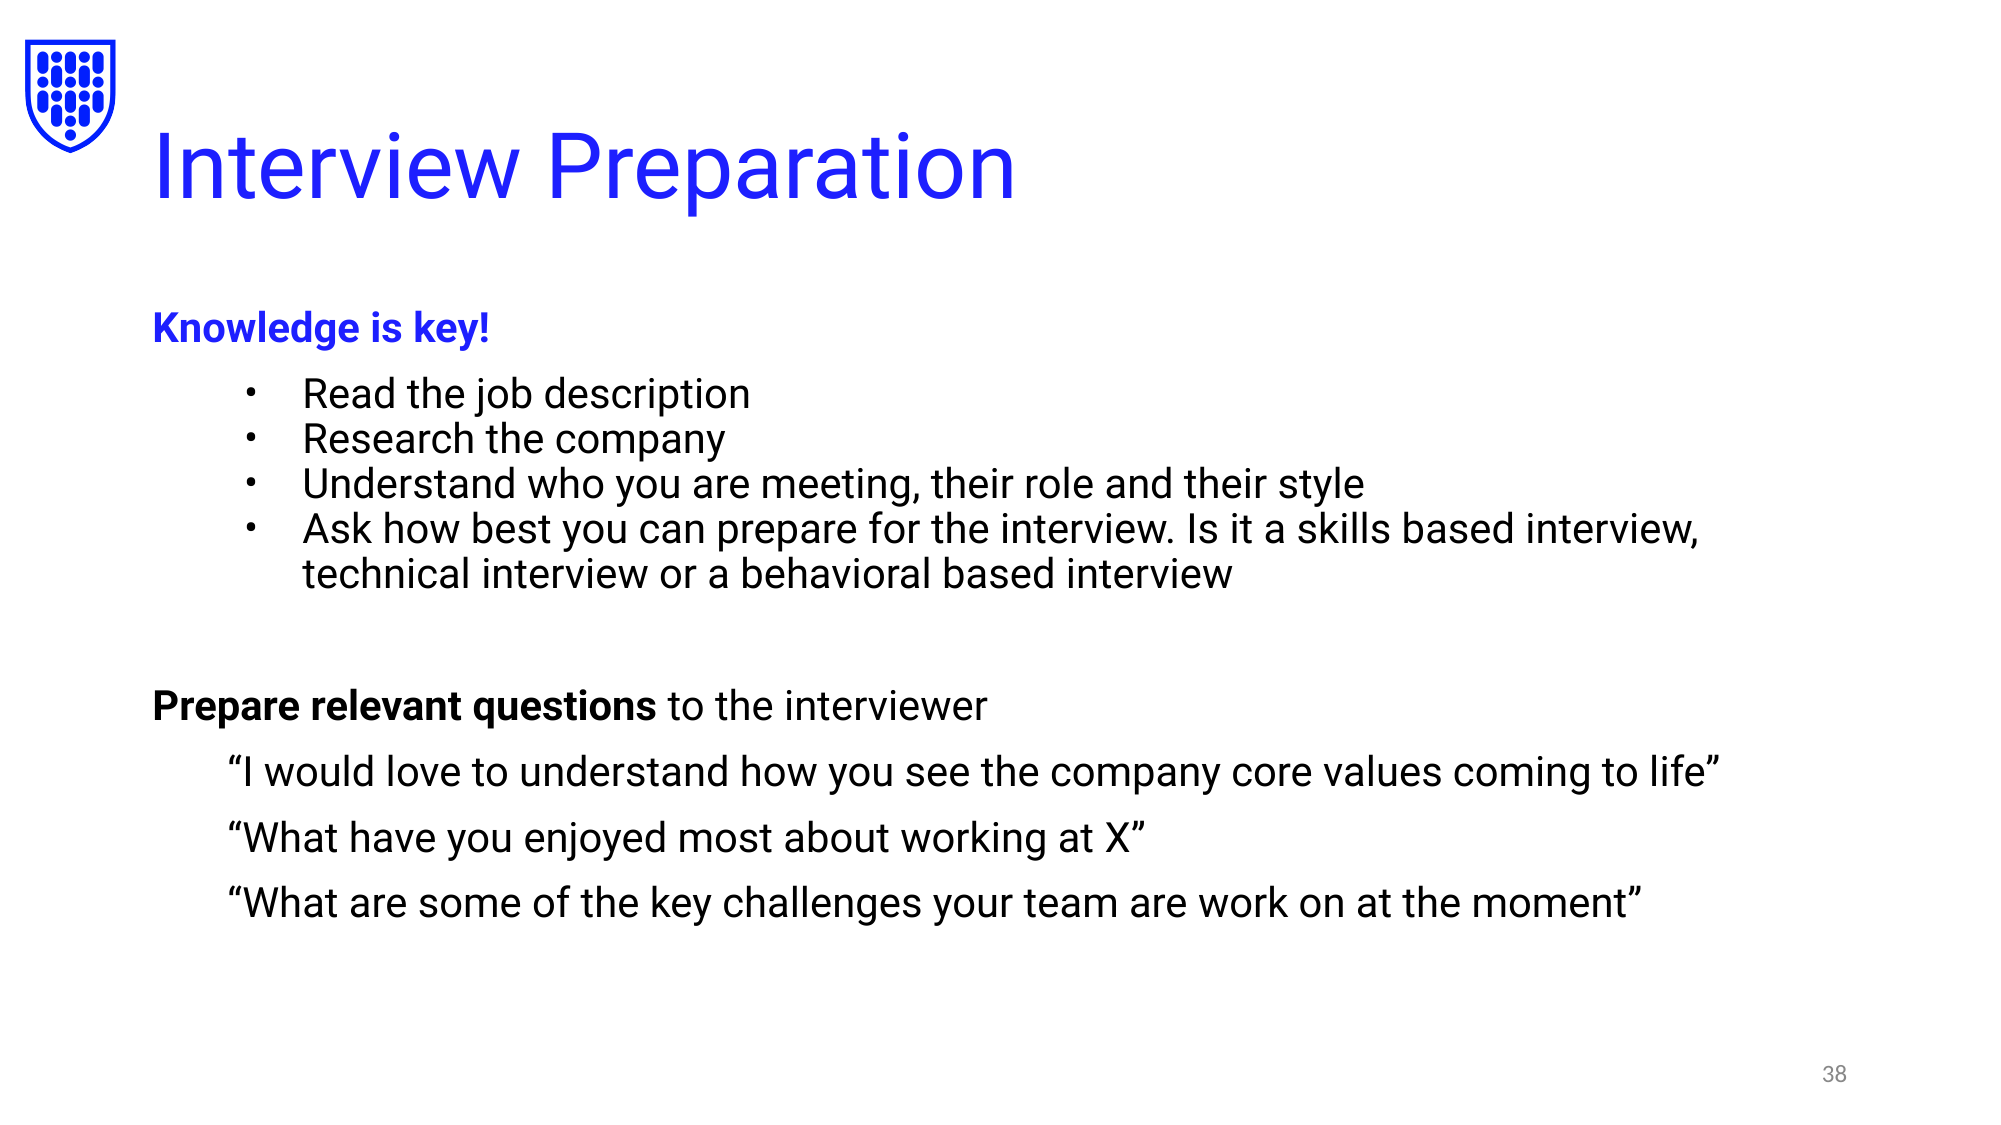

# Interview Preparation
Knowledge is key!
Read the job description
Research the company
Understand who you are meeting, their role and their style
Ask how best you can prepare for the interview. Is it a skills based interview, technical interview or a behavioral based interview

Prepare relevant questions to the interviewer
“I would love to understand how you see the company core values coming to life”
“What have you enjoyed most about working at X”
“What are some of the key challenges your team are work on at the moment”

38